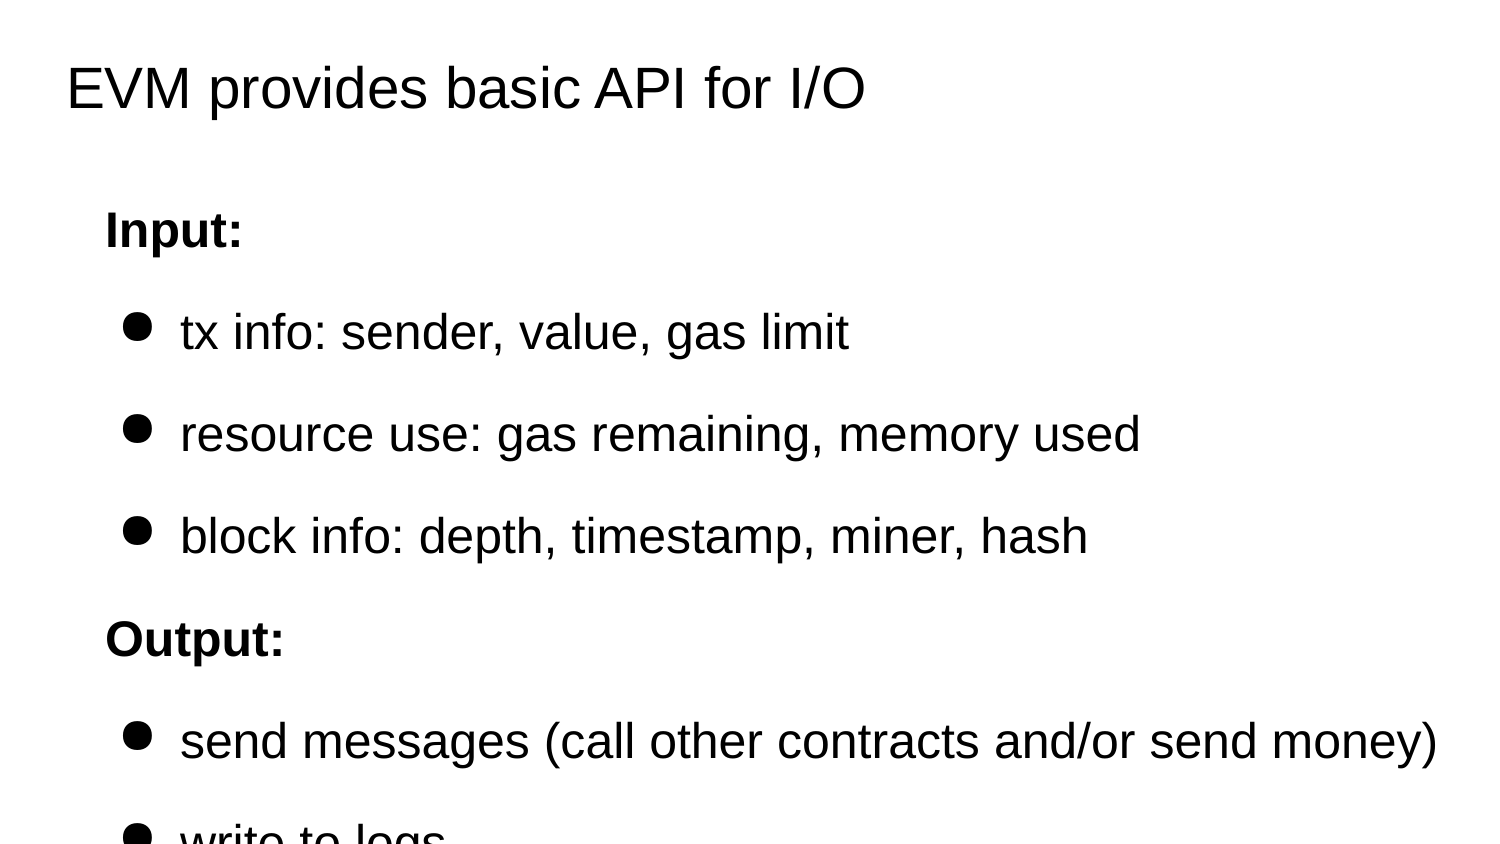

# EVM provides basic API for I/O
Input:
tx info: sender, value, gas limit
resource use: gas remaining, memory used
block info: depth, timestamp, miner, hash
Output:
send messages (call other contracts and/or send money)
write to logs
self destruct